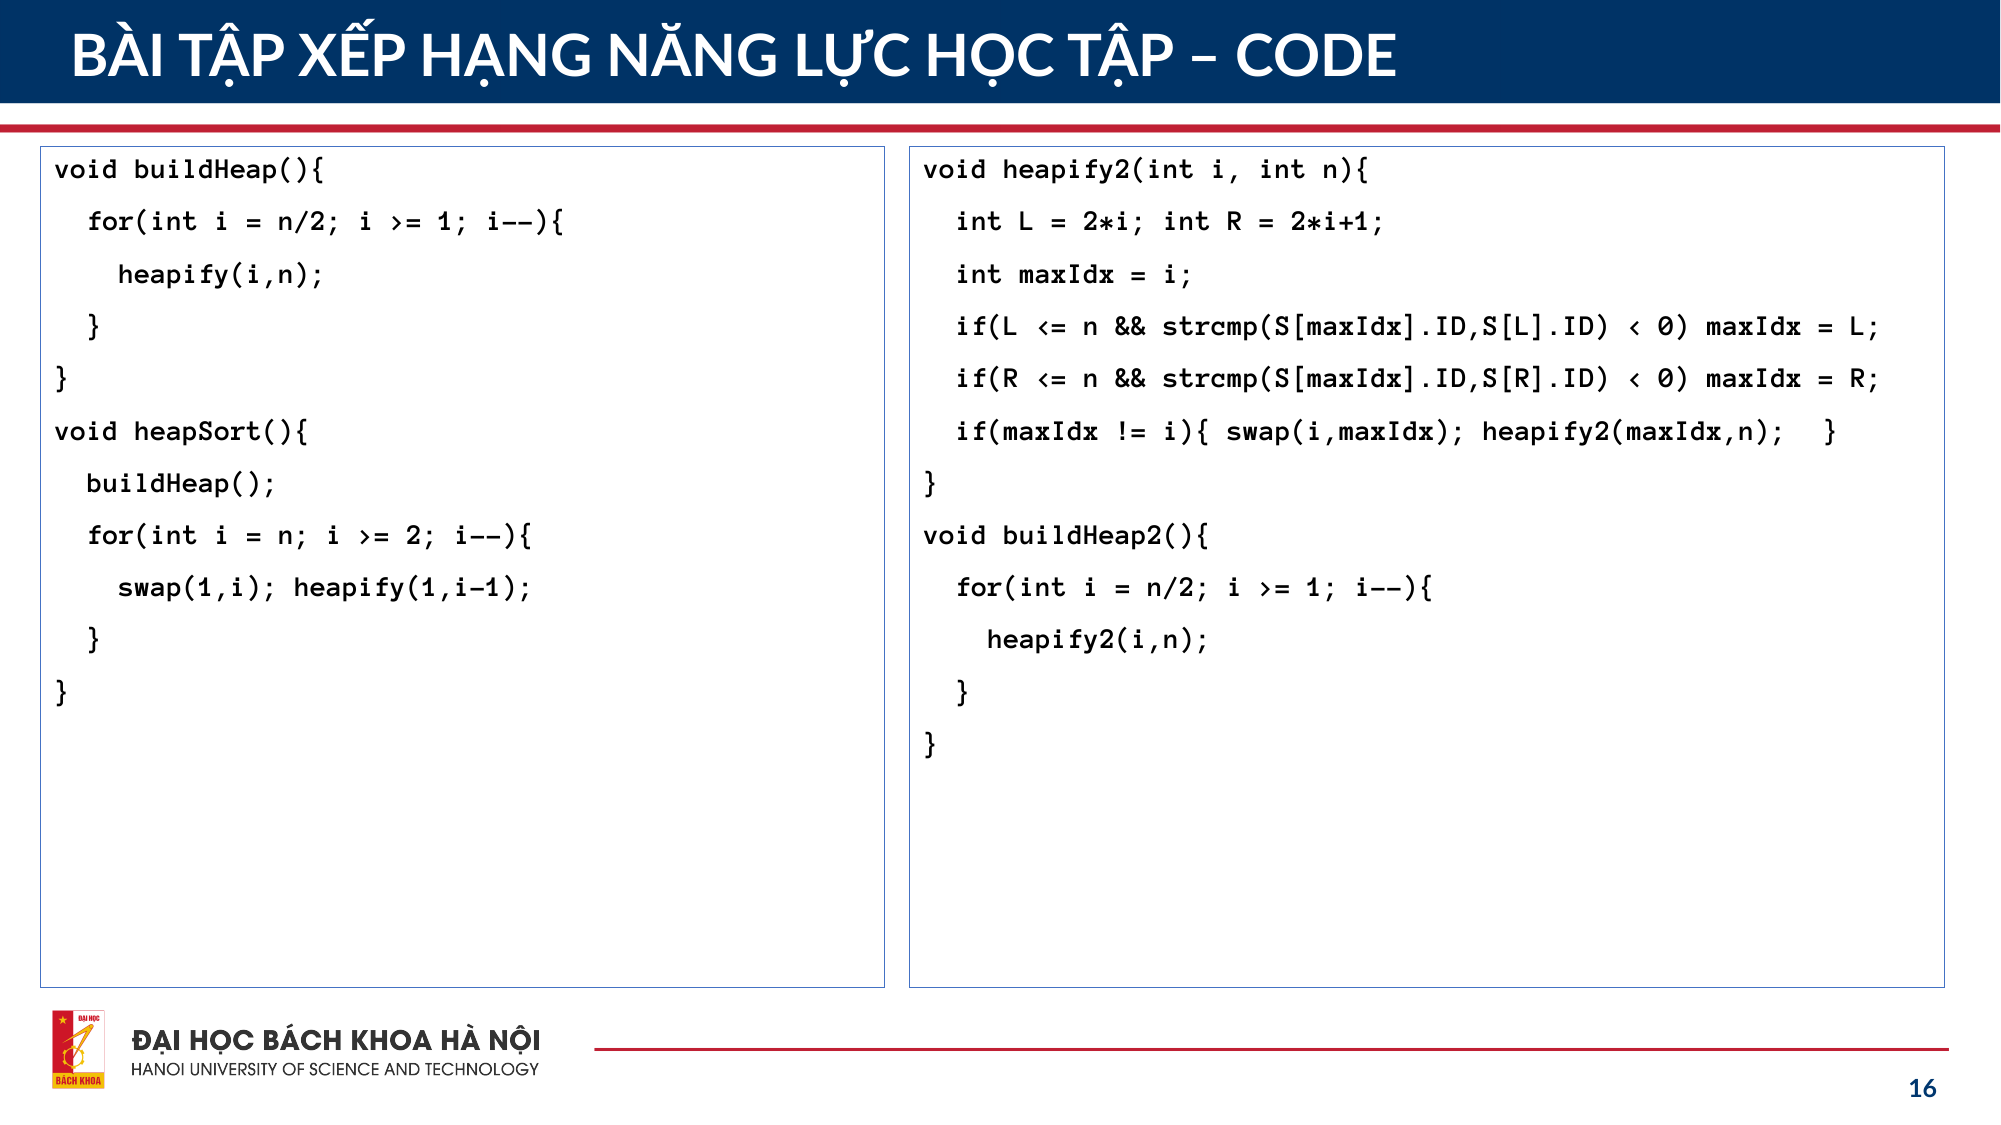

# BÀI TẬP XẾP HẠNG NĂNG LỰC HỌC TẬP – CODE
void buildHeap(){
  for(int i = n/2; i >= 1; i--){
    heapify(i,n);
  }
}
void heapSort(){
  buildHeap();
  for(int i = n; i >= 2; i--){
    swap(1,i); heapify(1,i-1);
  }
}
void heapify2(int i, int n){
  int L = 2*i; int R = 2*i+1;
  int maxIdx = i;
  if(L <= n && strcmp(S[maxIdx].ID,S[L].ID) < 0) maxIdx = L;
  if(R <= n && strcmp(S[maxIdx].ID,S[R].ID) < 0) maxIdx = R;
  if(maxIdx != i){ swap(i,maxIdx); heapify2(maxIdx,n);	}
}
void buildHeap2(){
  for(int i = n/2; i >= 1; i--){
    heapify2(i,n);
  }
}
16